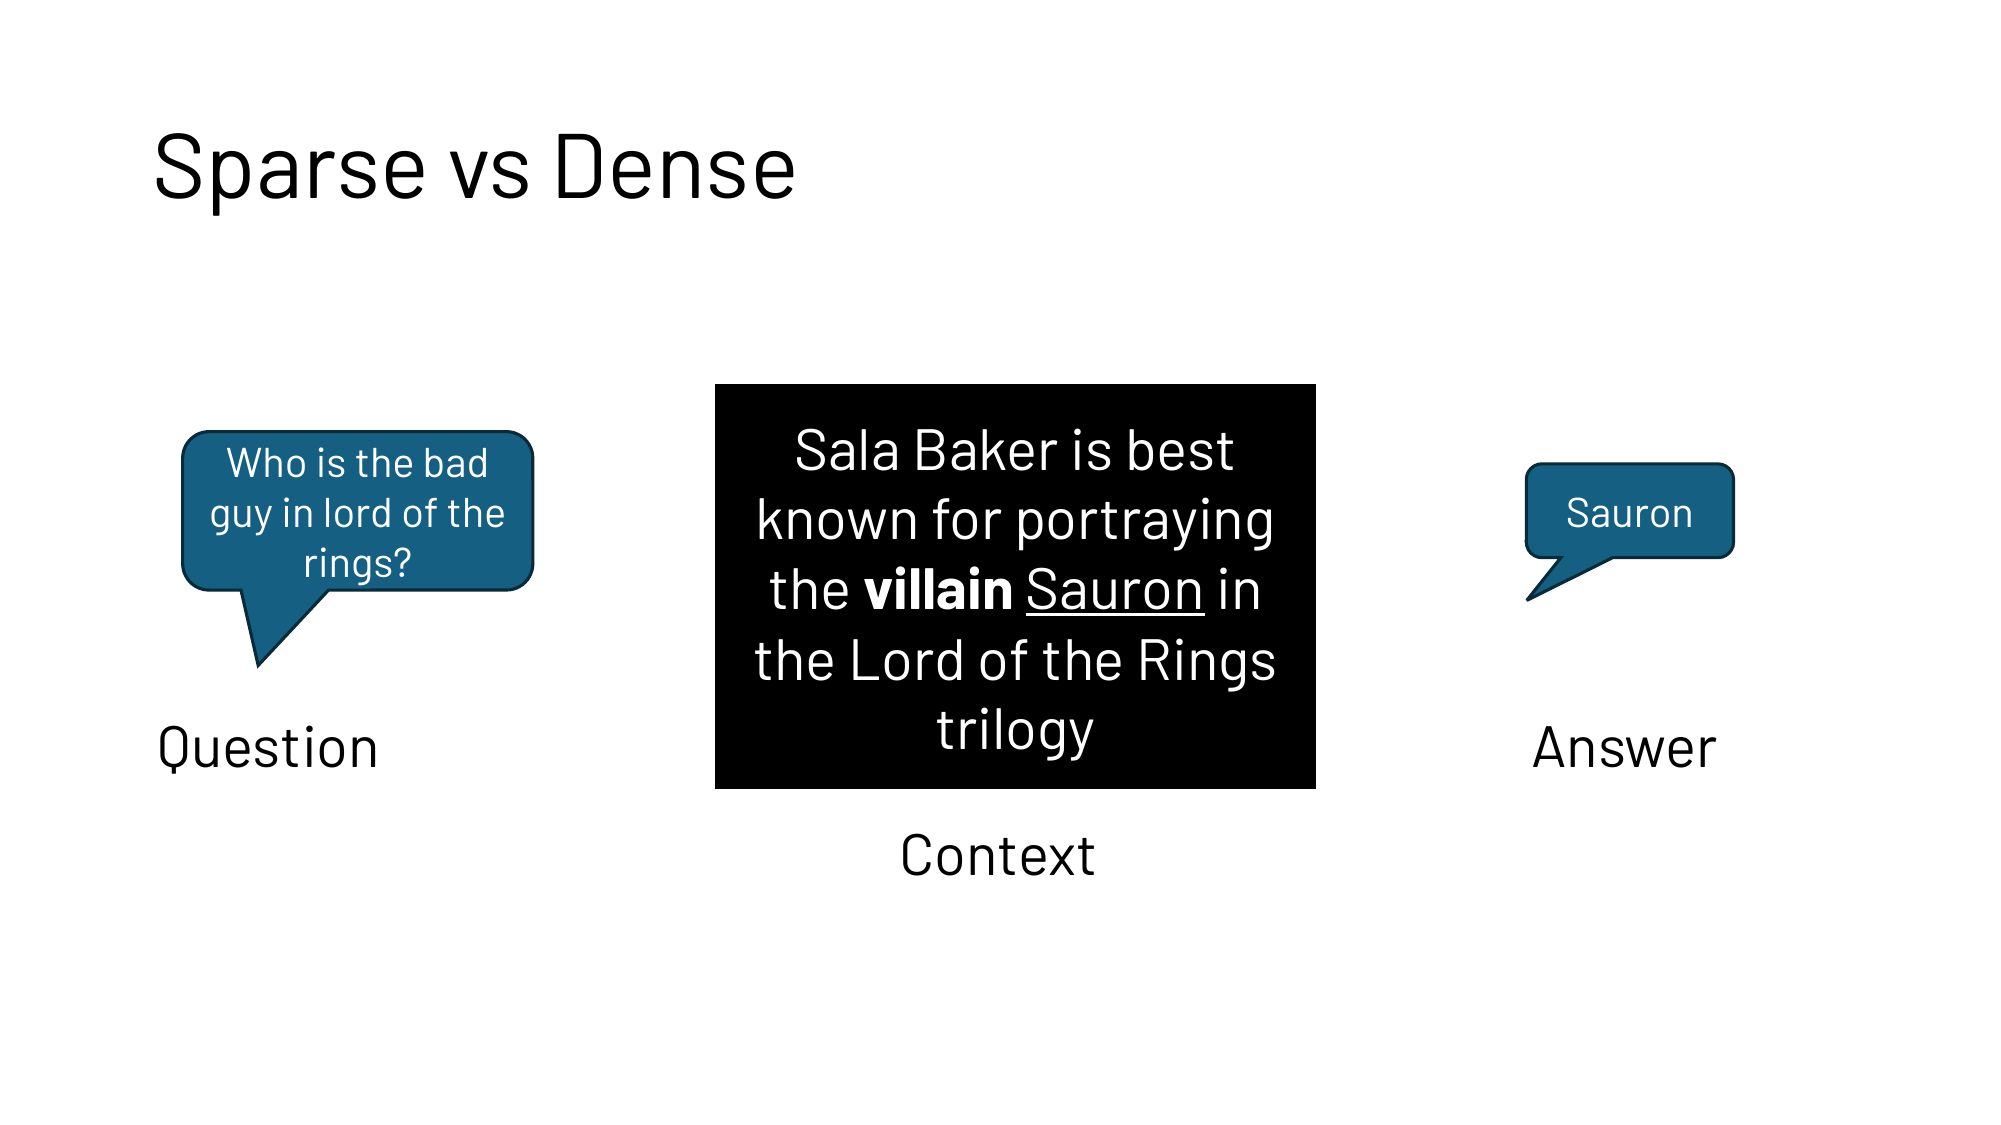

# Sparse vs Dense
Sala Baker is best known for portraying the villain Sauron in the Lord of the Rings trilogy
Who is the bad guy in lord of the rings?
Sauron
Question
Answer
Context